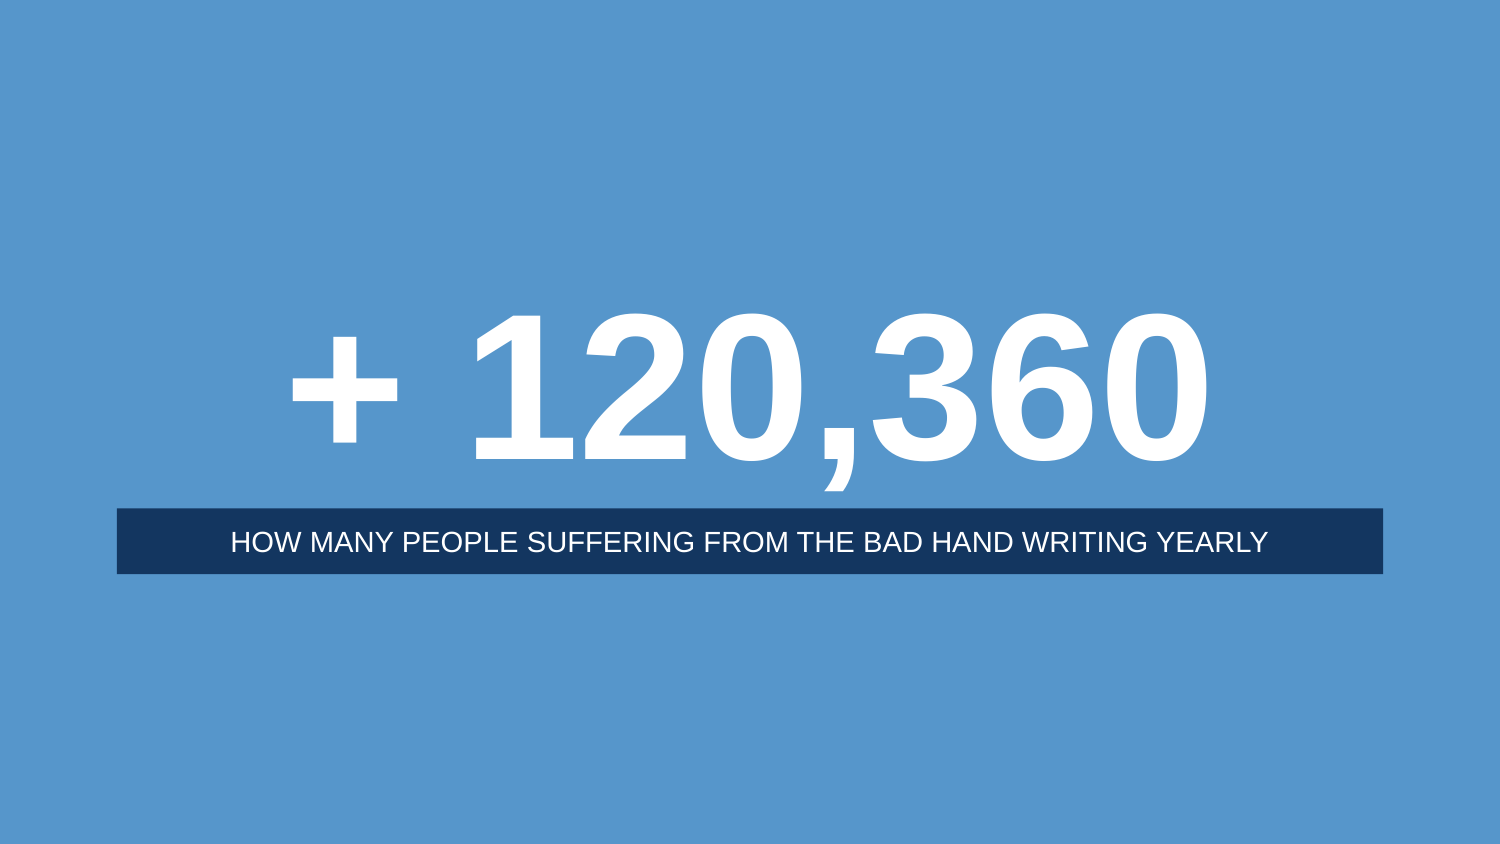

# + 120,360
HOW MANY PEOPLE SUFFERING FROM THE BAD HAND WRITING YEARLY